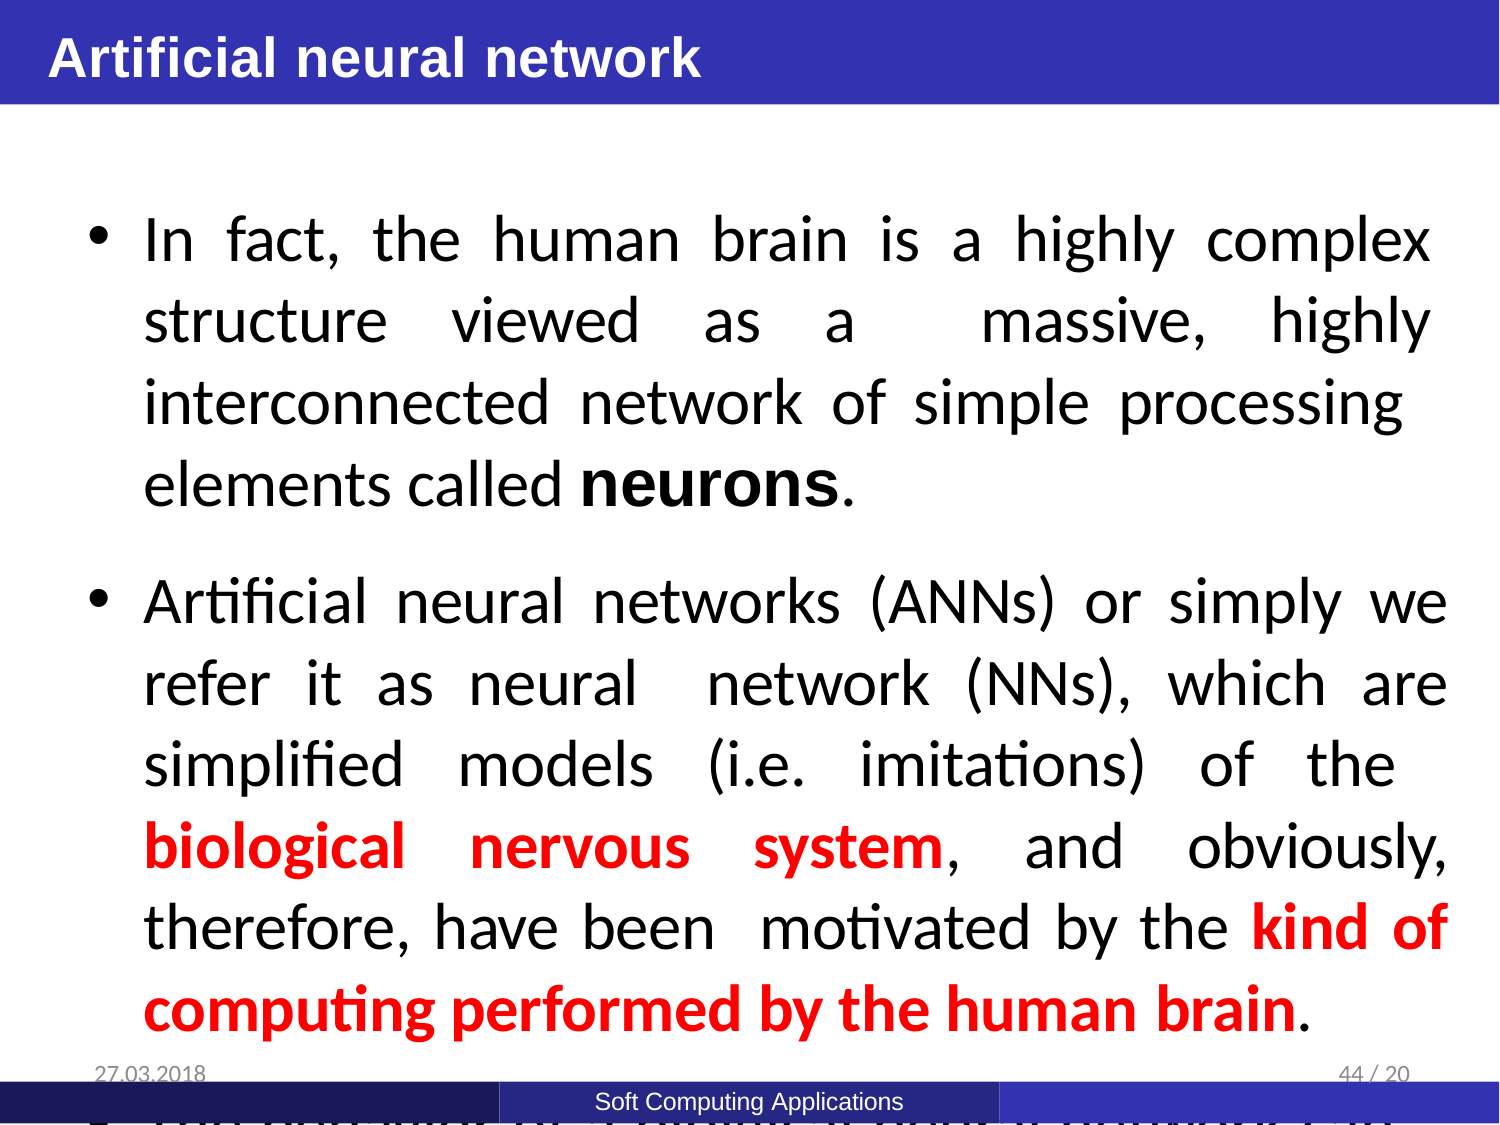

# Artificial neural network
In fact, the human brain is a highly complex structure viewed as a  massive, highly interconnected network of simple processing  elements called neurons.
Artificial neural networks (ANNs) or simply we refer it as neural  network (NNs), which are simplified models (i.e. imitations) of the  biological nervous system, and obviously, therefore, have been  motivated by the kind of computing performed by the human brain.
The behavior of a biolgical neural network can be captured by a  simple model called Artificial neural network.
27.03.2018
44 / 20

Soft Computing Applications